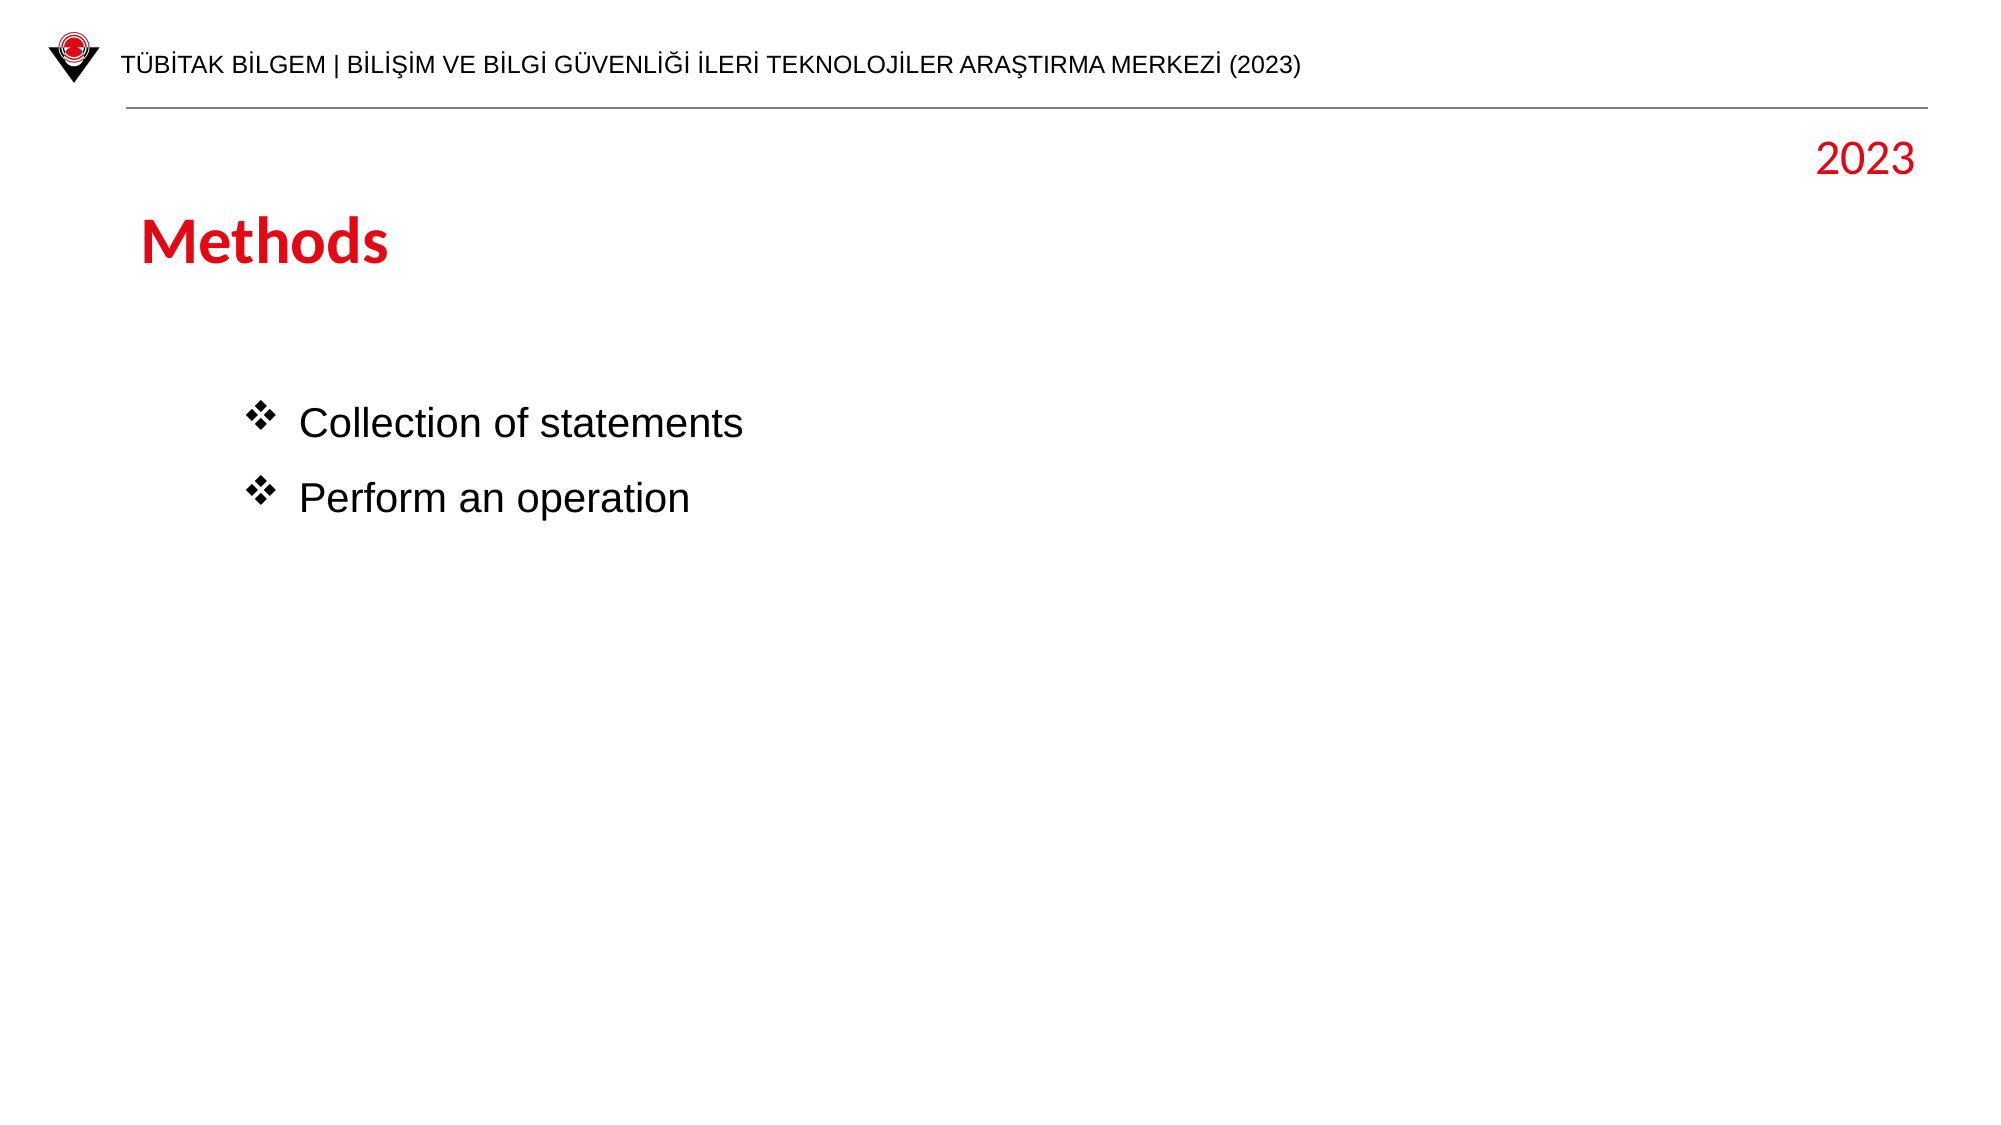

2023
Methods

Collection of statements
Perform an operation